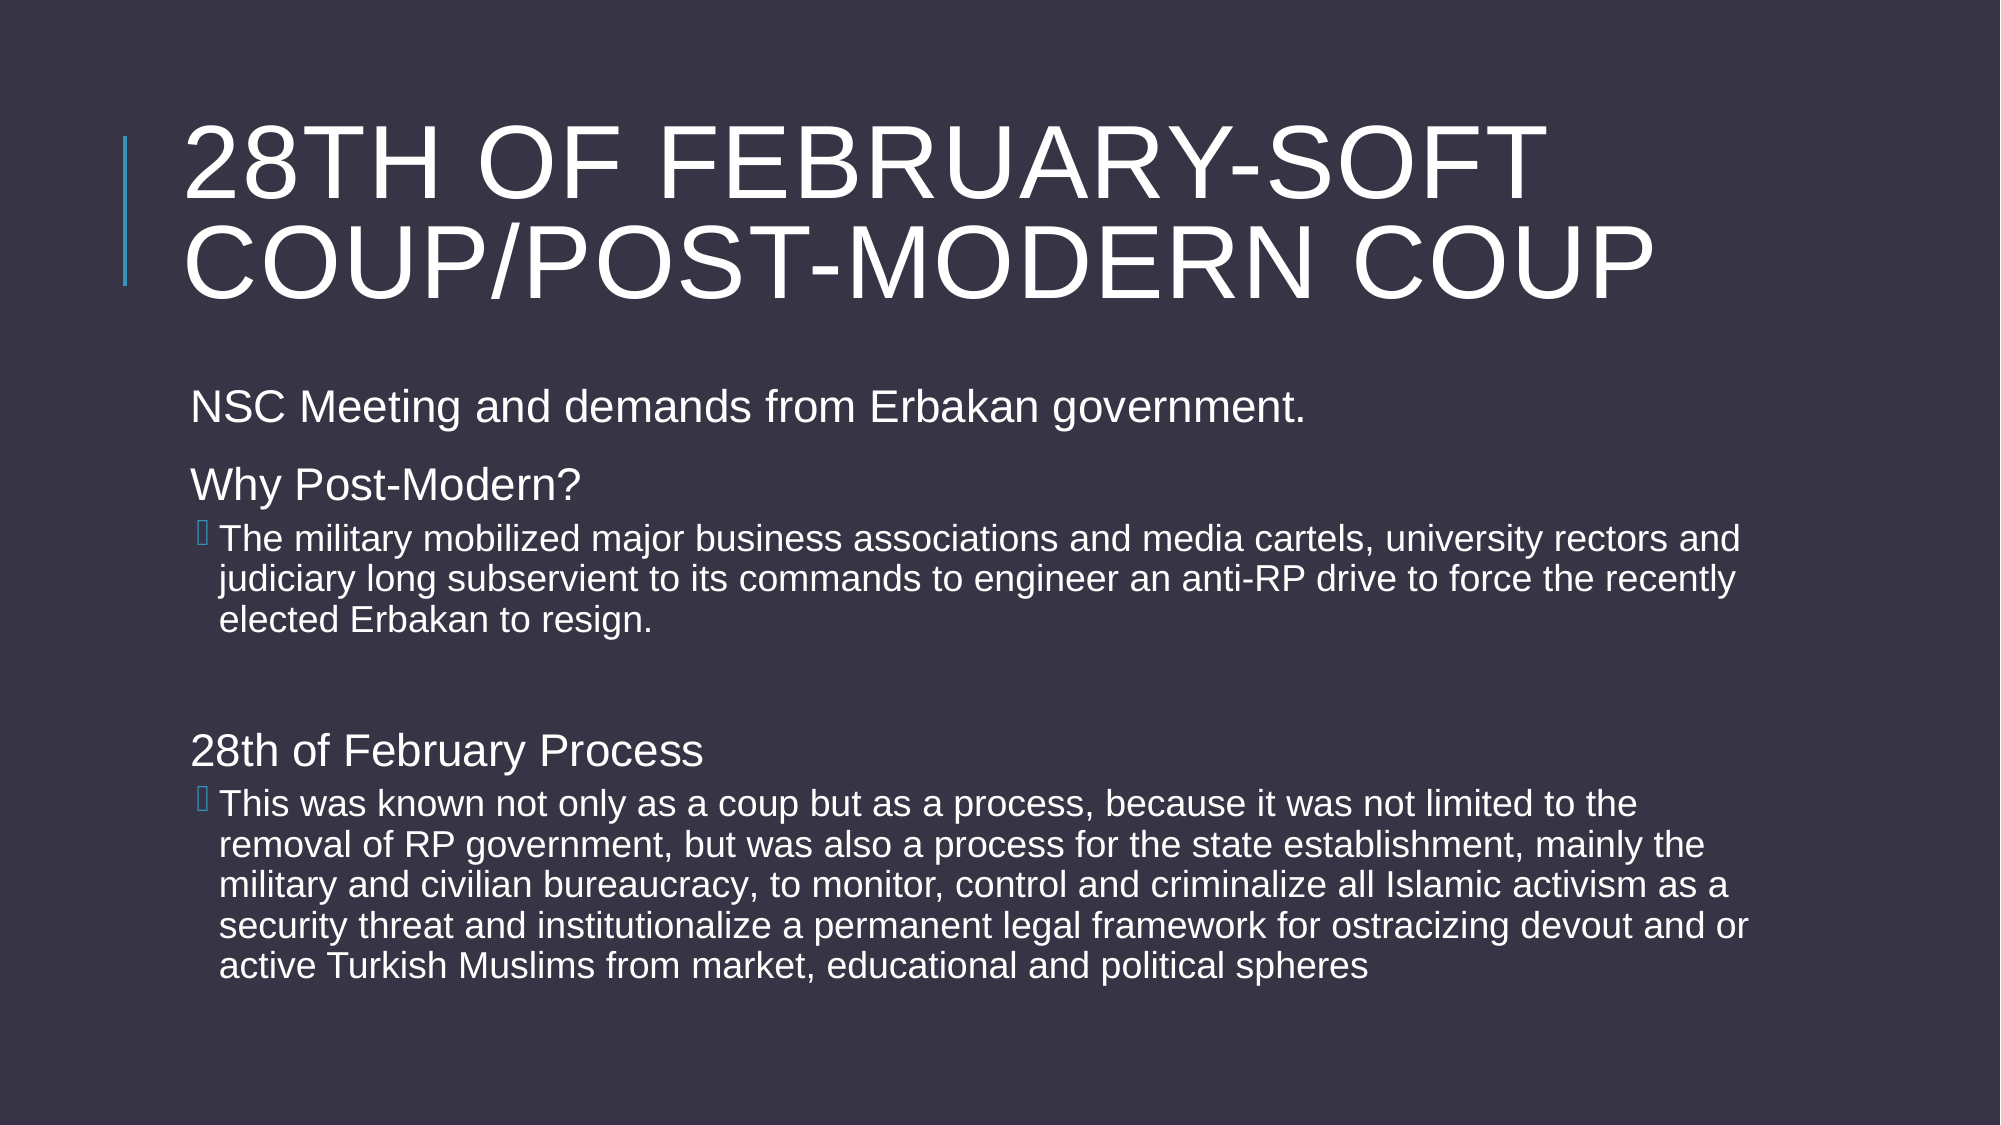

# 28th of February-Soft Coup/Post-Modern Coup
NSC Meeting and demands from Erbakan government.
Why Post-Modern?
The military mobilized major business associations and media cartels, university rectors and judiciary long subservient to its commands to engineer an anti-RP drive to force the recently elected Erbakan to resign.

28th of February Process
This was known not only as a coup but as a process, because it was not limited to the removal of RP government, but was also a process for the state establishment, mainly the military and civilian bureaucracy, to monitor, control and criminalize all Islamic activism as a security threat and institutionalize a permanent legal framework for ostracizing devout and or active Turkish Muslims from market, educational and political spheres